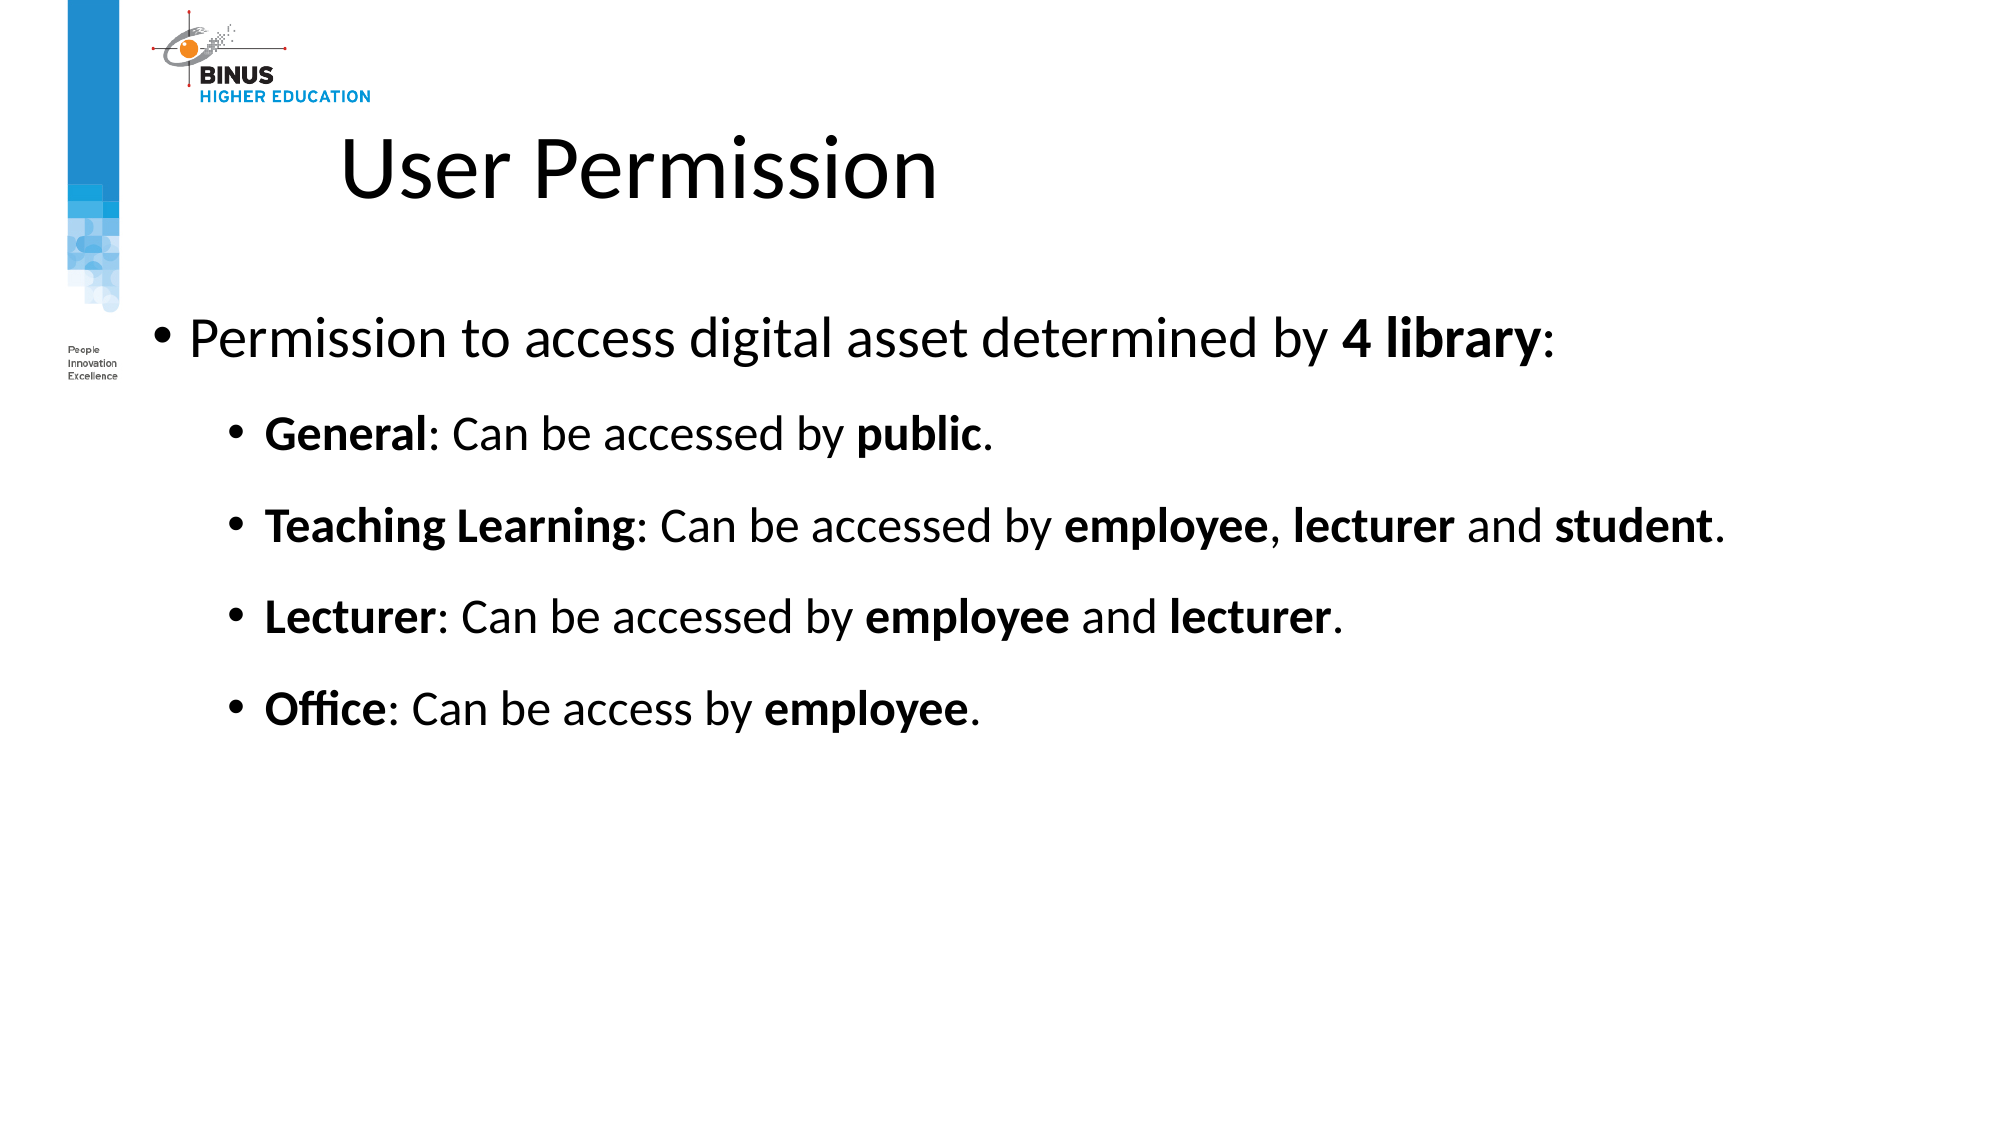

# User Permission
Permission to access digital asset determined by 4 library:
General: Can be accessed by public.
Teaching Learning: Can be accessed by employee, lecturer and student.
Lecturer: Can be accessed by employee and lecturer.
Office: Can be access by employee.